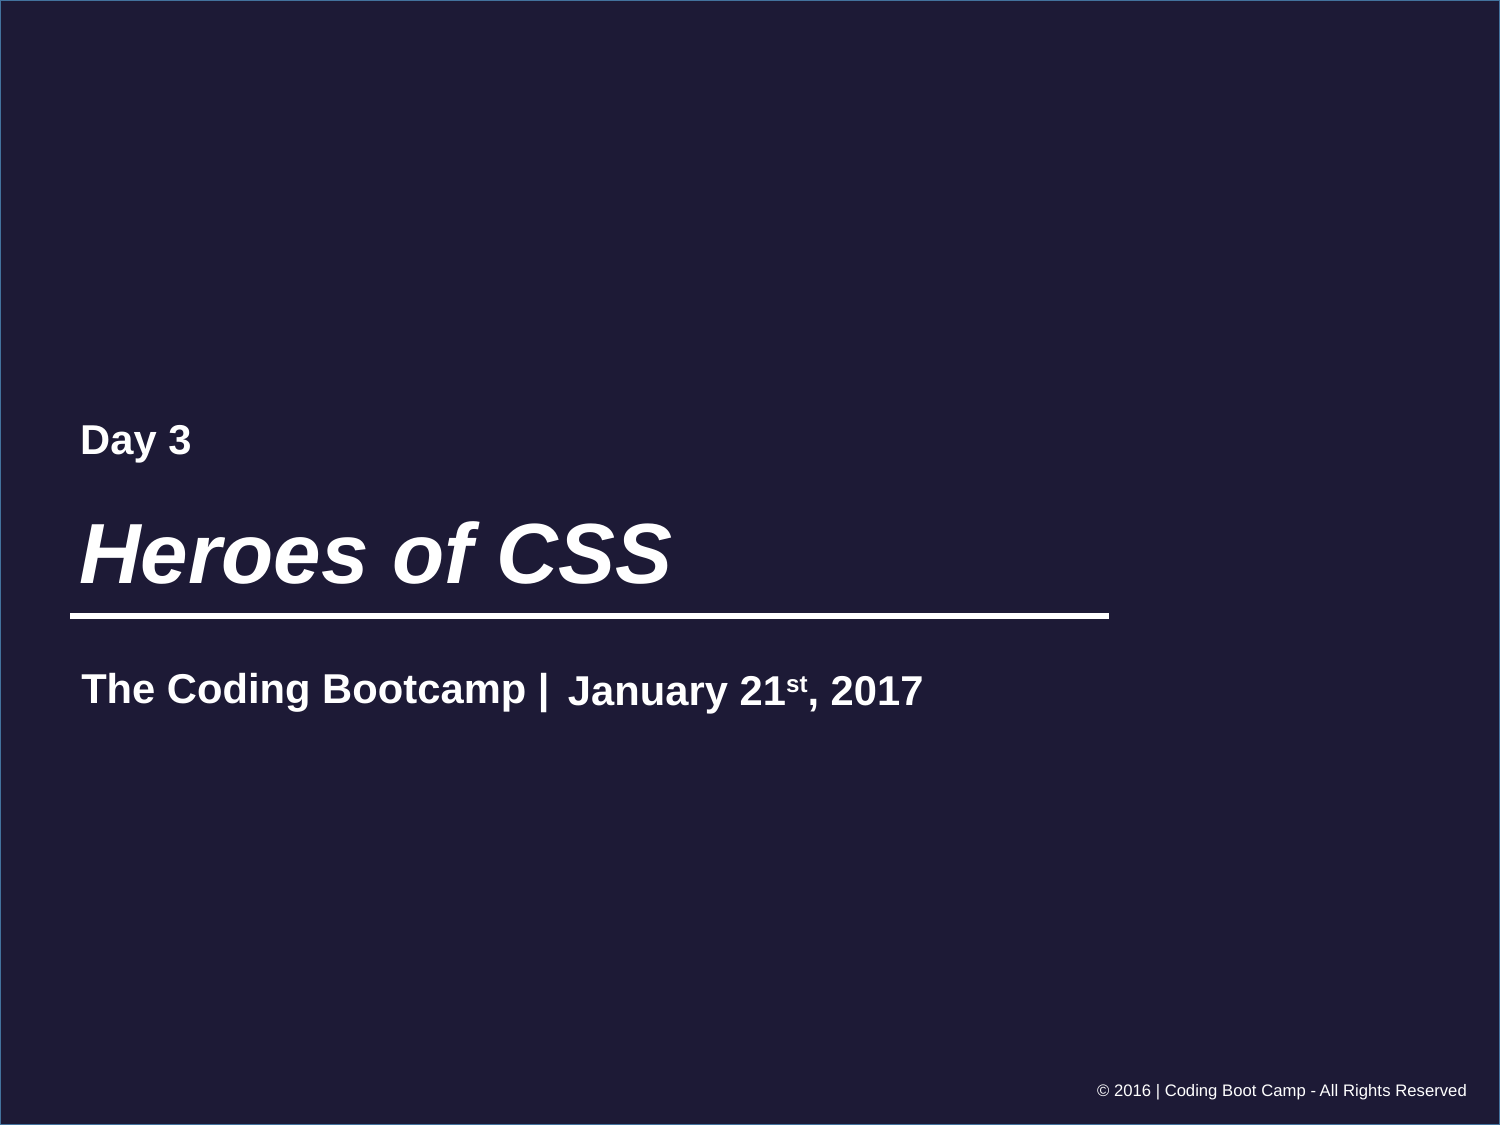

Day 3
# Heroes of CSS
January 21st, 2017